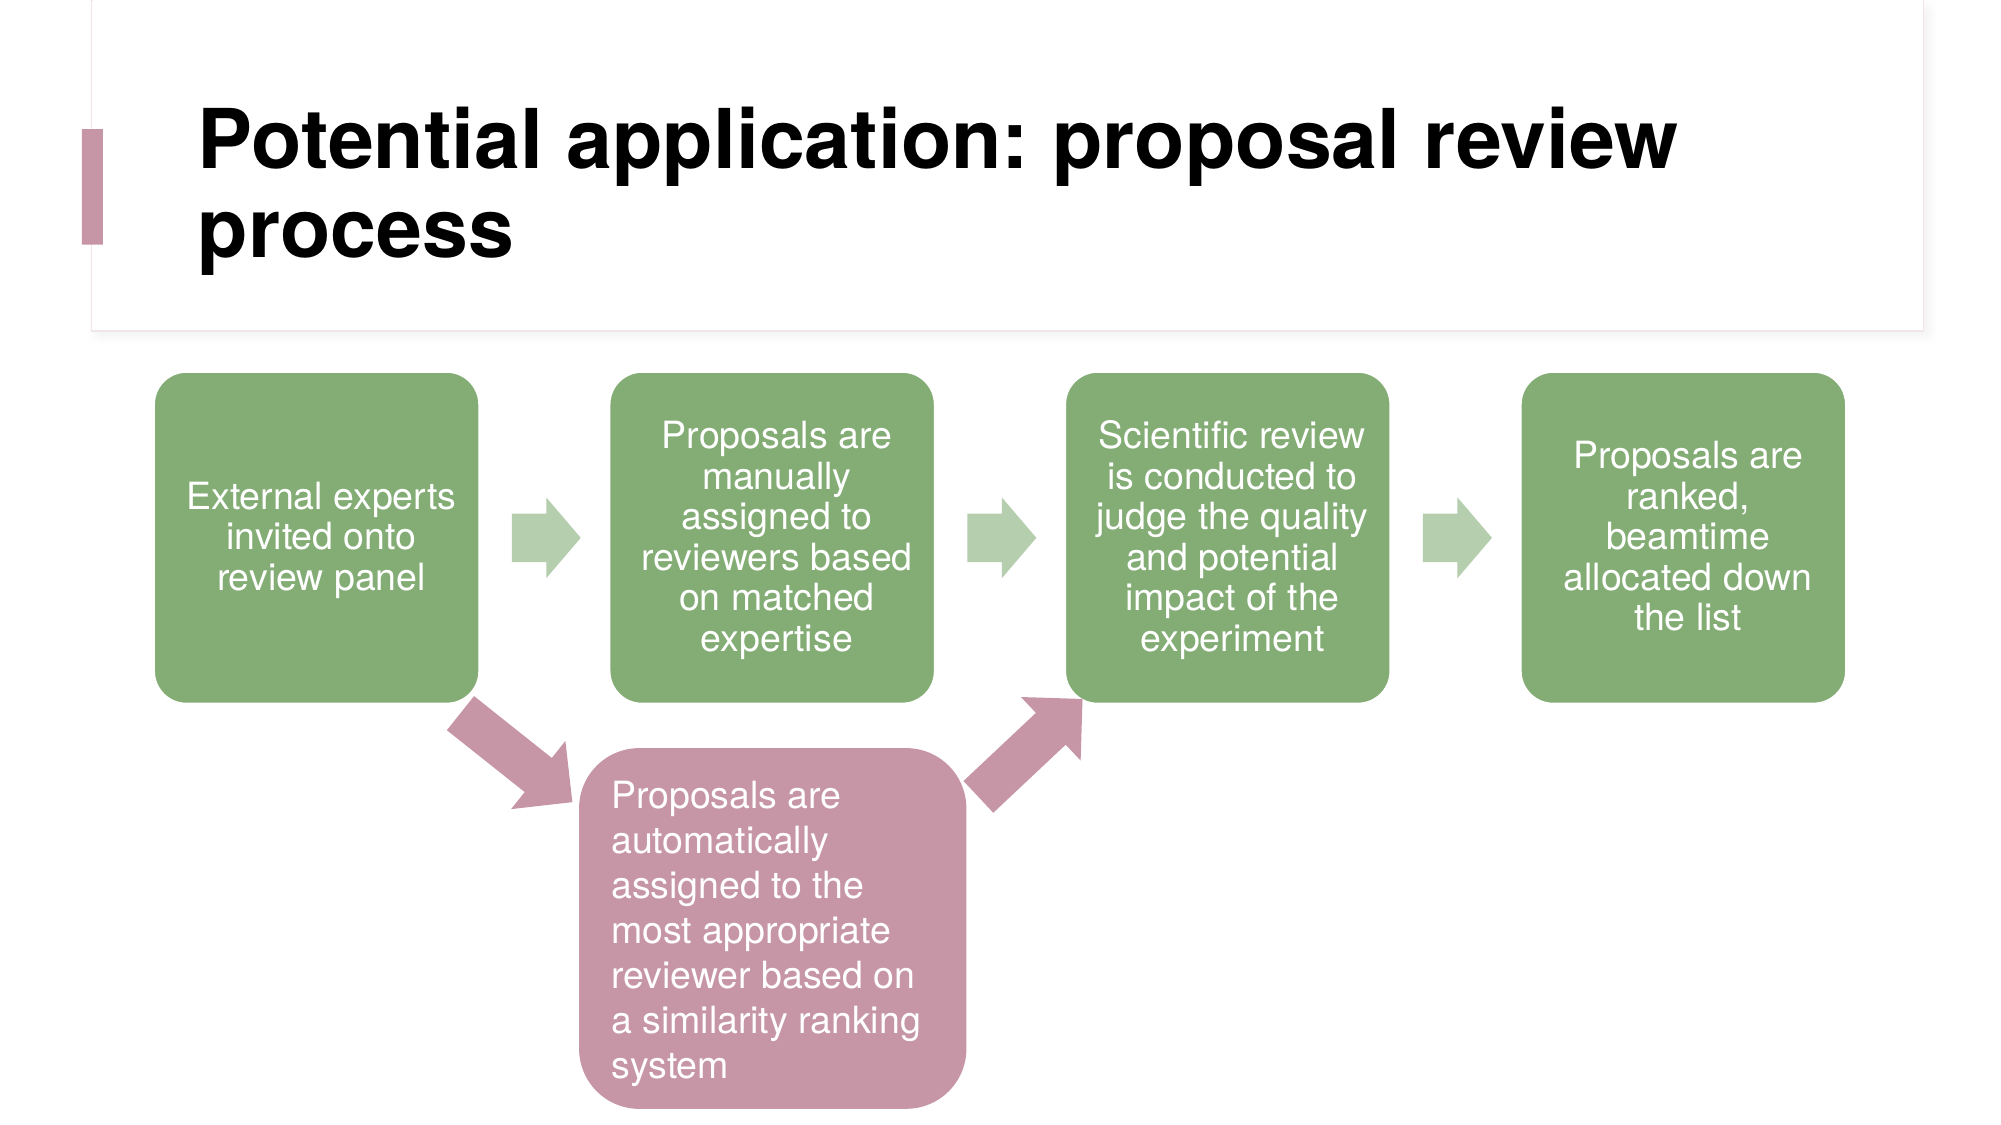

# Potential application: proposal review process
External experts invited onto review panel

Proposals are manually assigned to reviewers based on matched expertise

Scientific review is conducted to judge the quality and potential impact of the experiment

Proposals are ranked, beamtime allocated down the list

Proposals are automatically assigned to the most appropriate reviewer based on a similarity ranking system